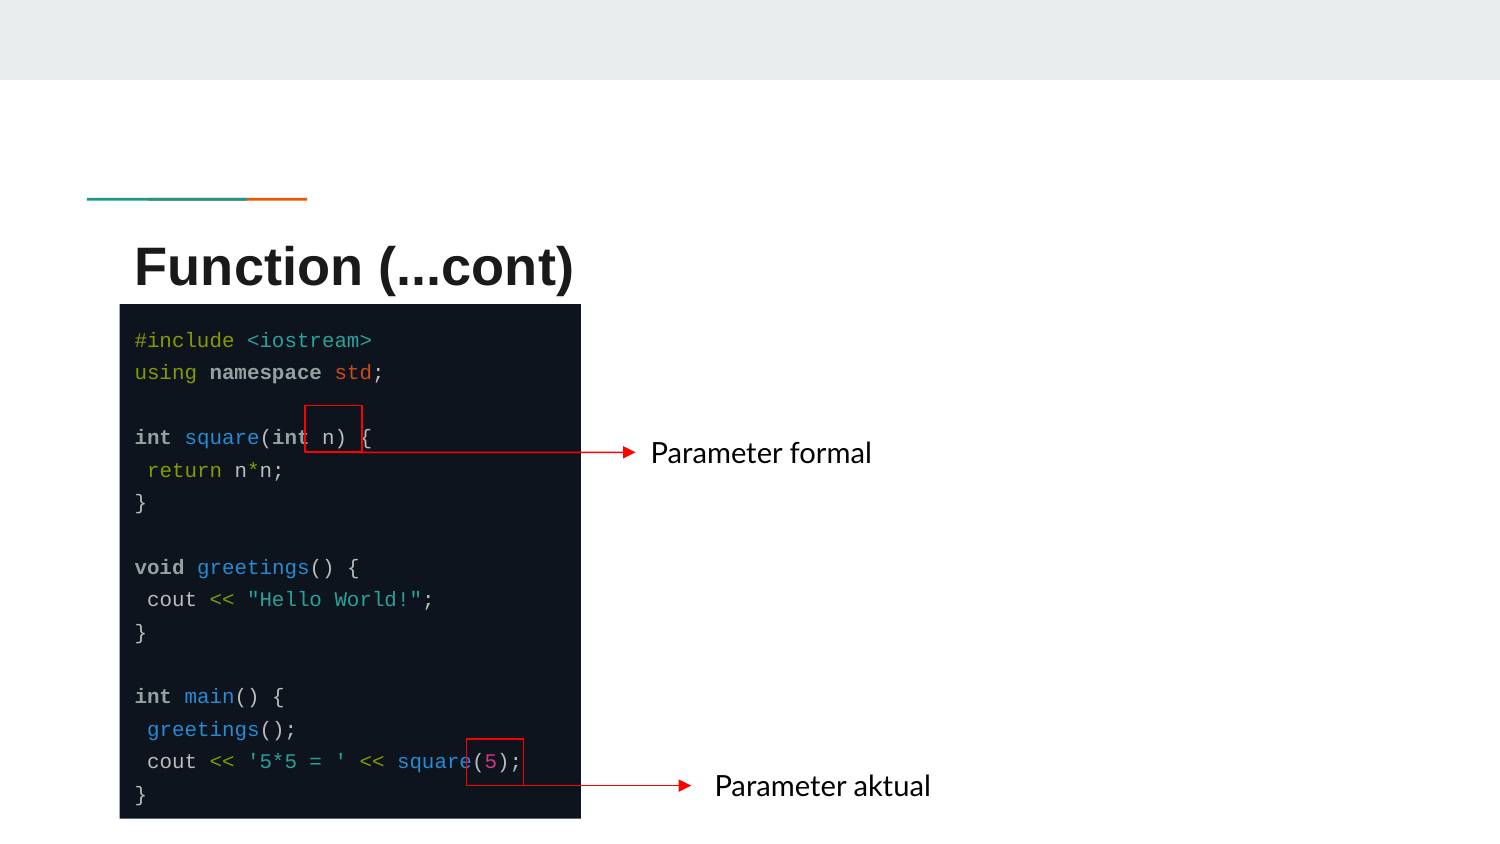

# Function (...cont)
#include <iostream>
using namespace std;

int square(int n) {
 return n*n;
}

void greetings() {
 cout << "Hello World!";
}

int main() {
 greetings();
 cout << '5*5 = ' << square(5);
}

Parameter formal

Parameter aktual